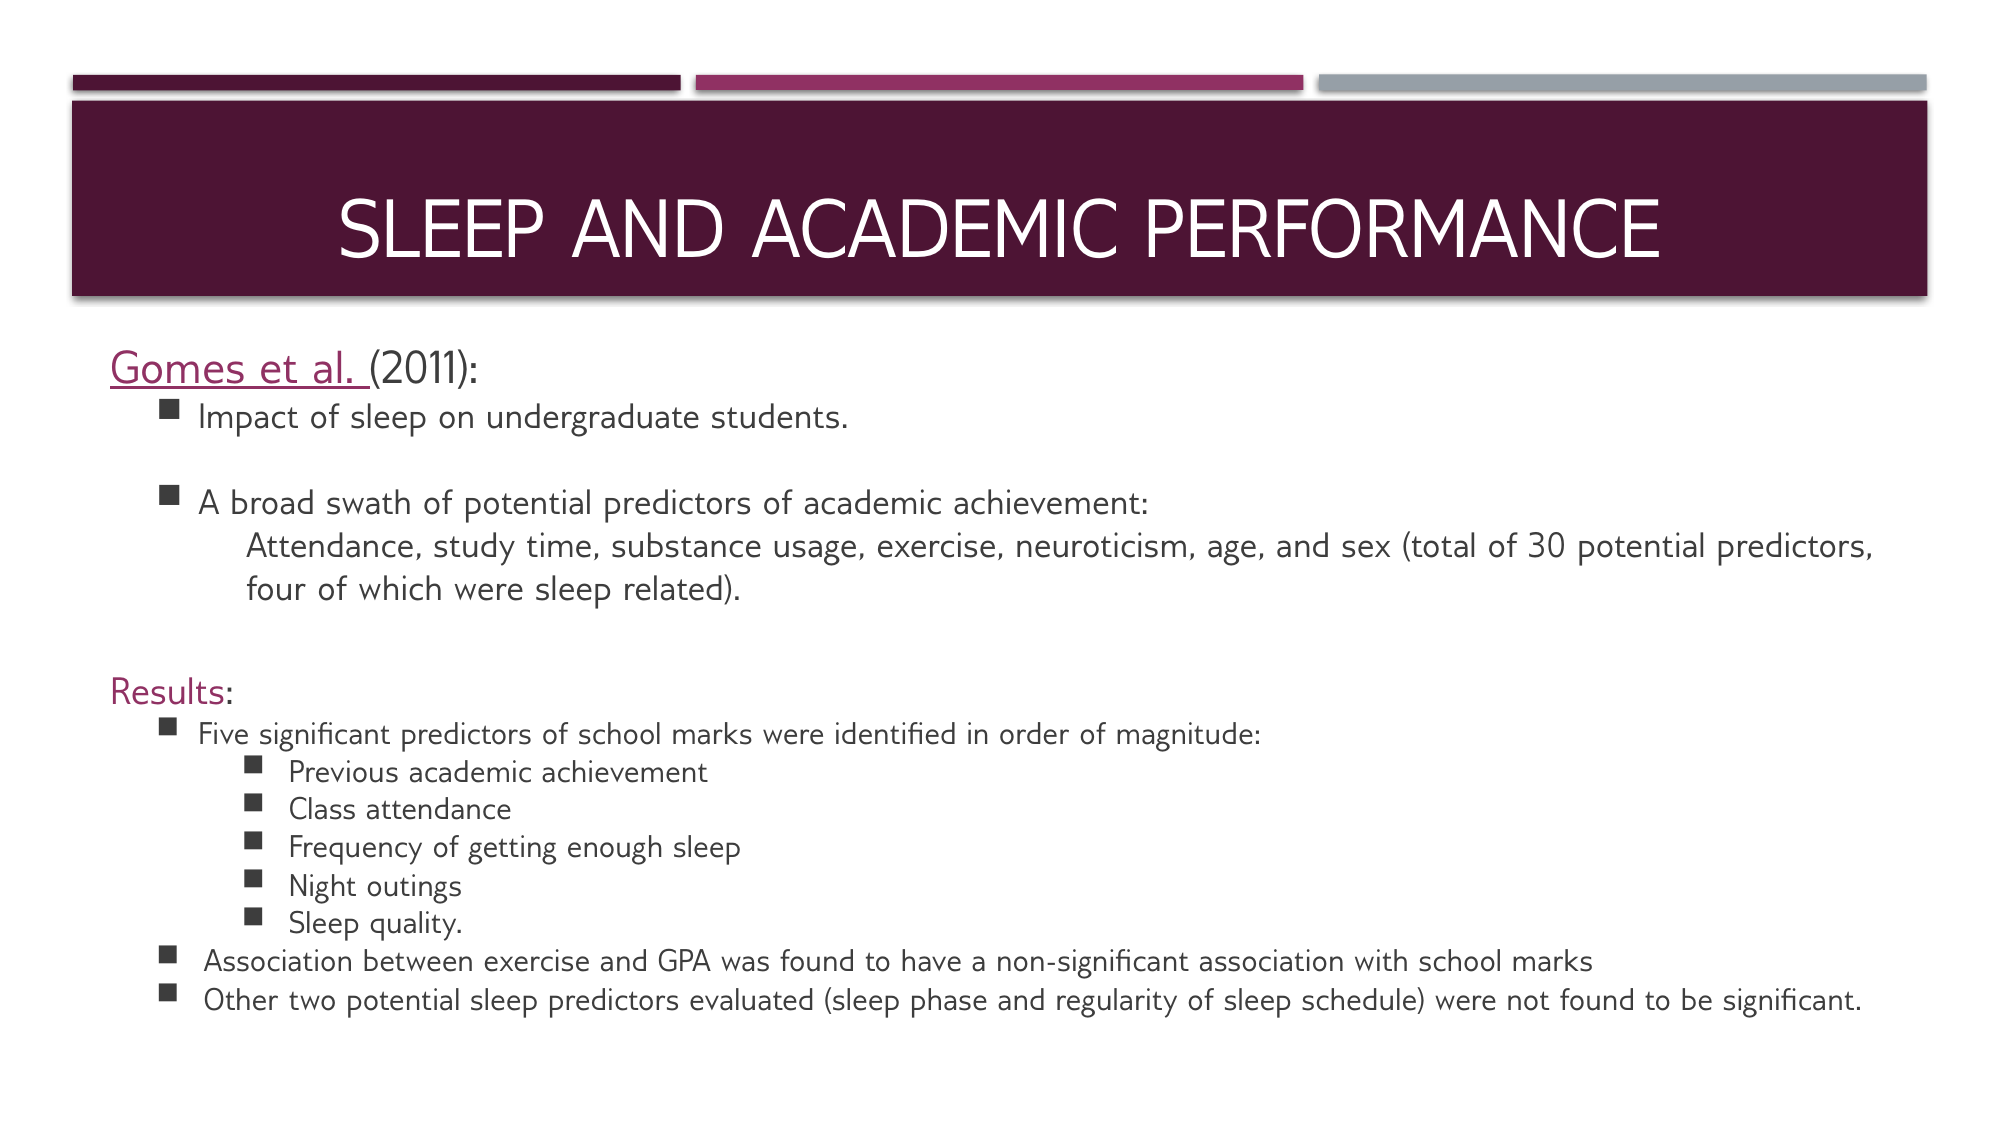

# SleeP and Academic Performance
Gomes et al. (2011):
Impact of sleep on undergraduate students.

A broad swath of potential predictors of academic achievement:
Attendance, study time, substance usage, exercise, neuroticism, age, and sex (total of 30 potential predictors, four of which were sleep related).

Results:
Five significant predictors of school marks were identified in order of magnitude:
Previous academic achievement
Class attendance
Frequency of getting enough sleep
Night outings
Sleep quality.
Association between exercise and GPA was found to have a non-significant association with school marks
Other two potential sleep predictors evaluated (sleep phase and regularity of sleep schedule) were not found to be significant.